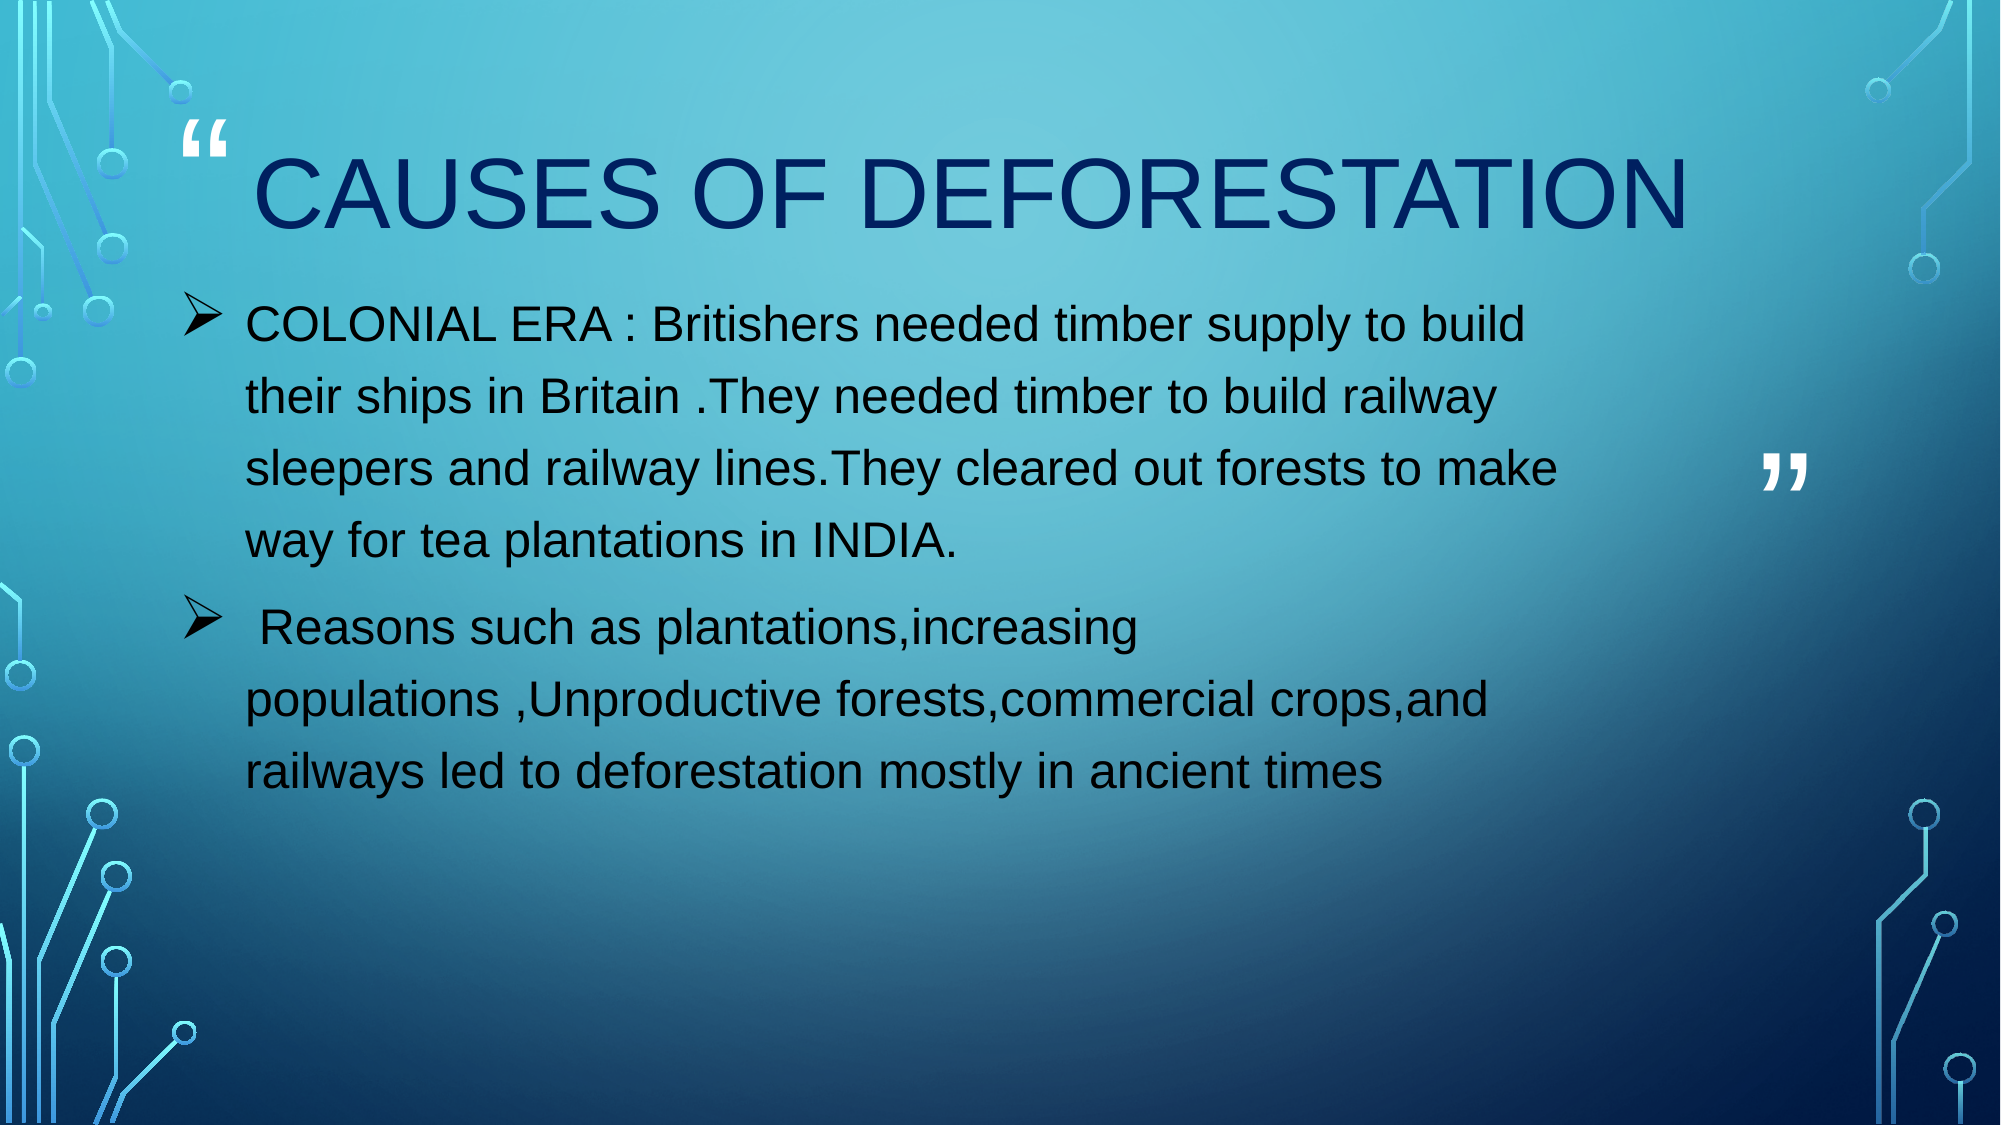

# CAUSES OF DEFORESTATION
COLONIAL ERA : Britishers needed timber supply to build their ships in Britain .They needed timber to build railway sleepers and railway lines.They cleared out forests to make way for tea plantations in INDIA.
 Reasons such as plantations,increasing populations ,Unproductive forests,commercial crops,and railways led to deforestation mostly in ancient times